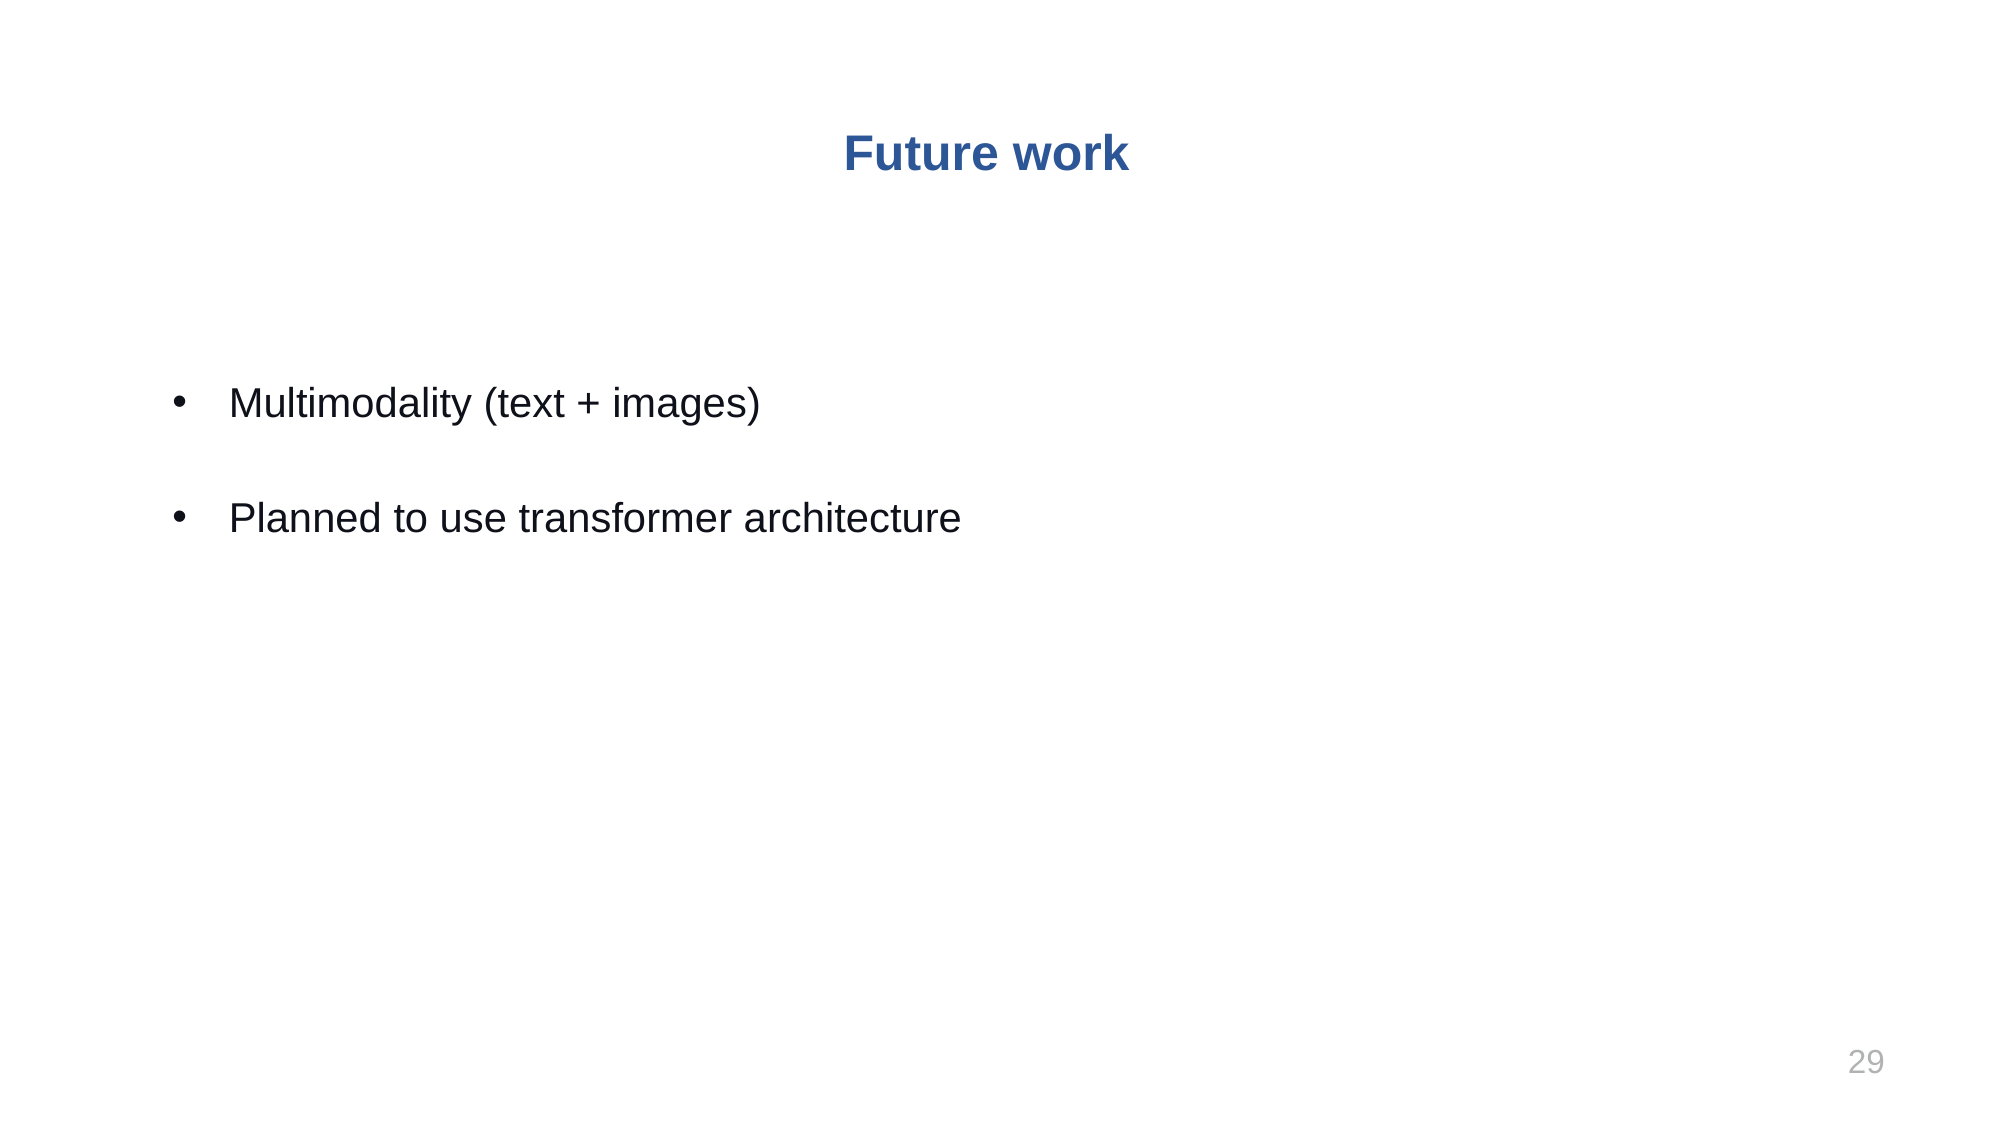

Future work
Multimodality (text + images)

Planned to use transformer architecture
29